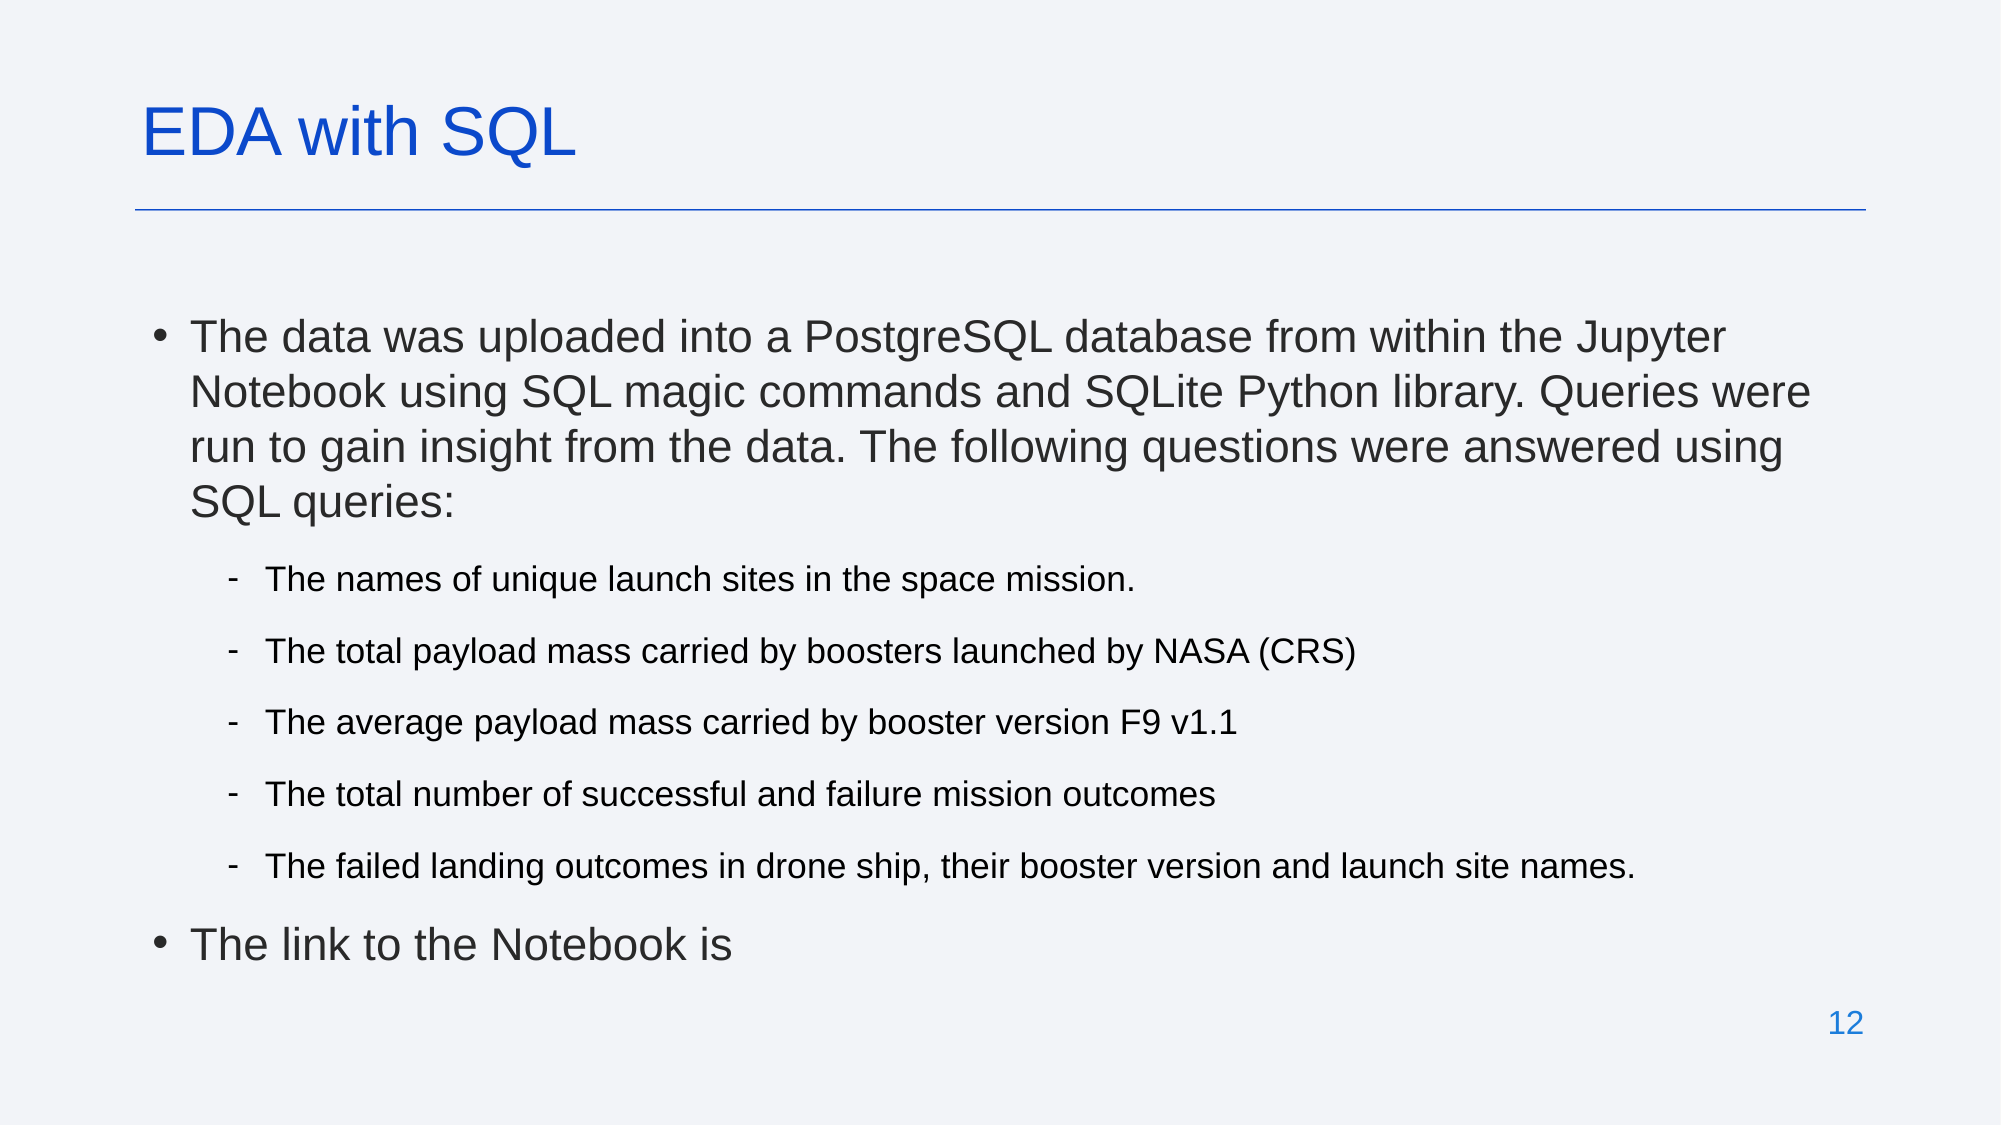

EDA with SQL
The data was uploaded into a PostgreSQL database from within the Jupyter Notebook using SQL magic commands and SQLite Python library. Queries were run to gain insight from the data. The following questions were answered using SQL queries:
The names of unique launch sites in the space mission.
The total payload mass carried by boosters launched by NASA (CRS)
The average payload mass carried by booster version F9 v1.1
The total number of successful and failure mission outcomes
The failed landing outcomes in drone ship, their booster version and launch site names.
The link to the Notebook is

12